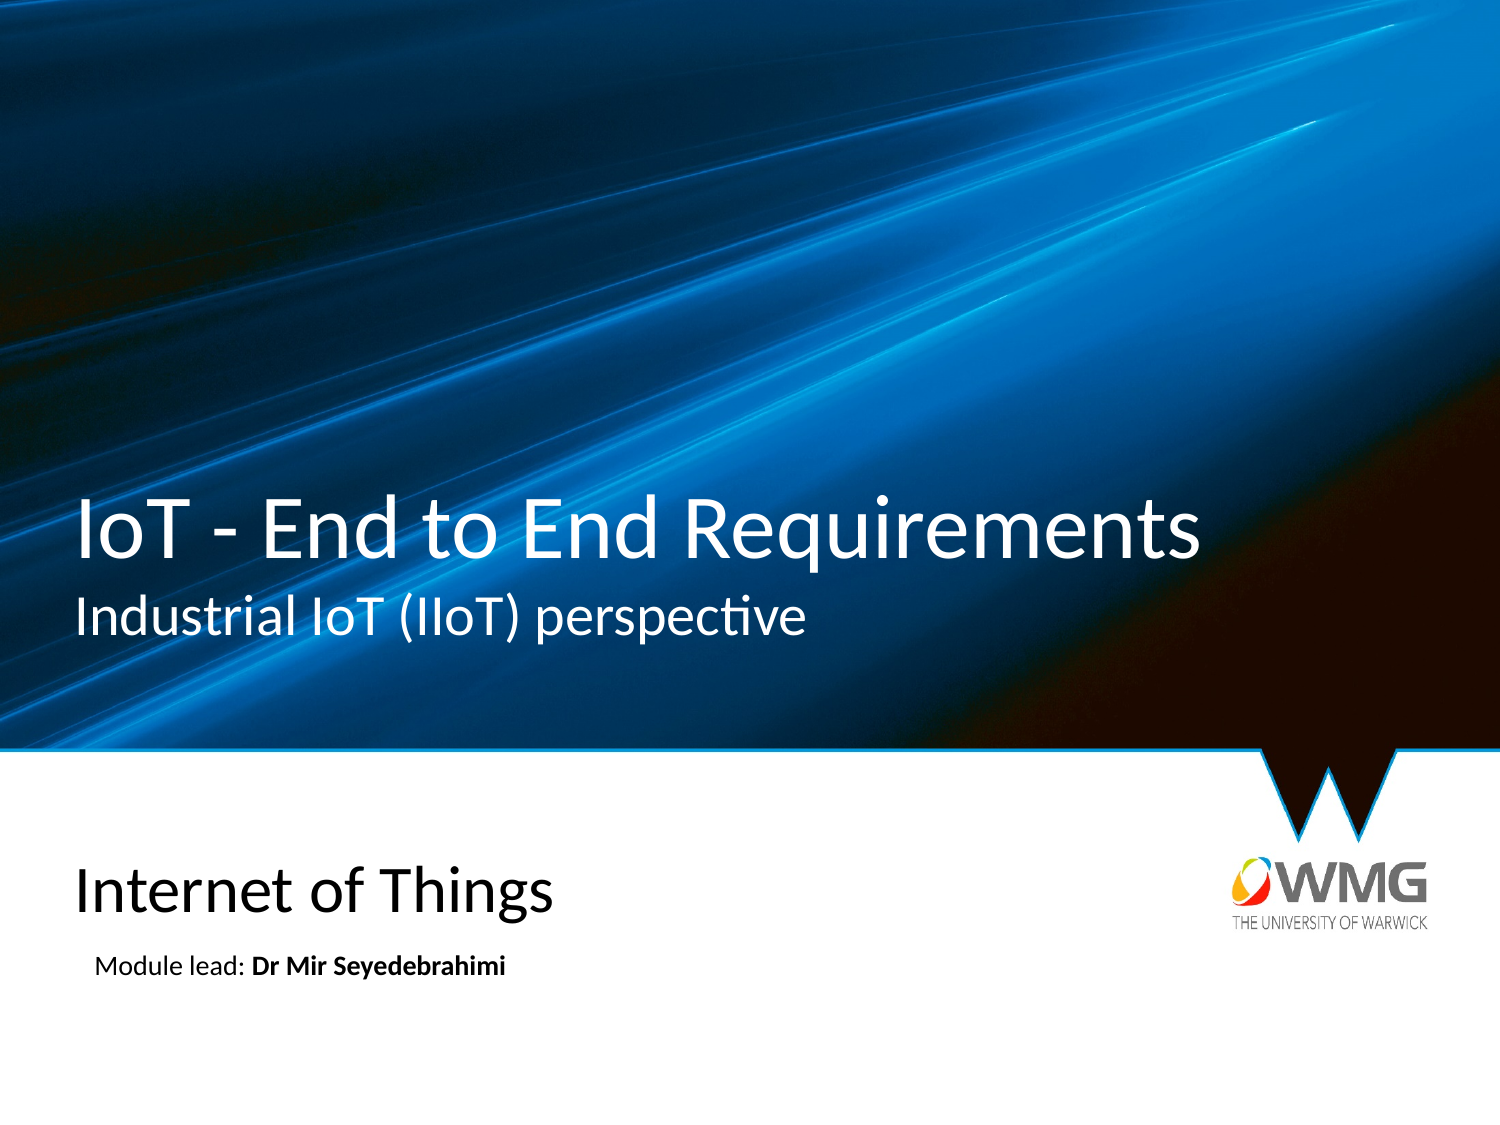

# IoT - End to End Requirements Industrial IoT (IIoT) perspective
Internet of Things
Module lead: Dr Mir Seyedebrahimi